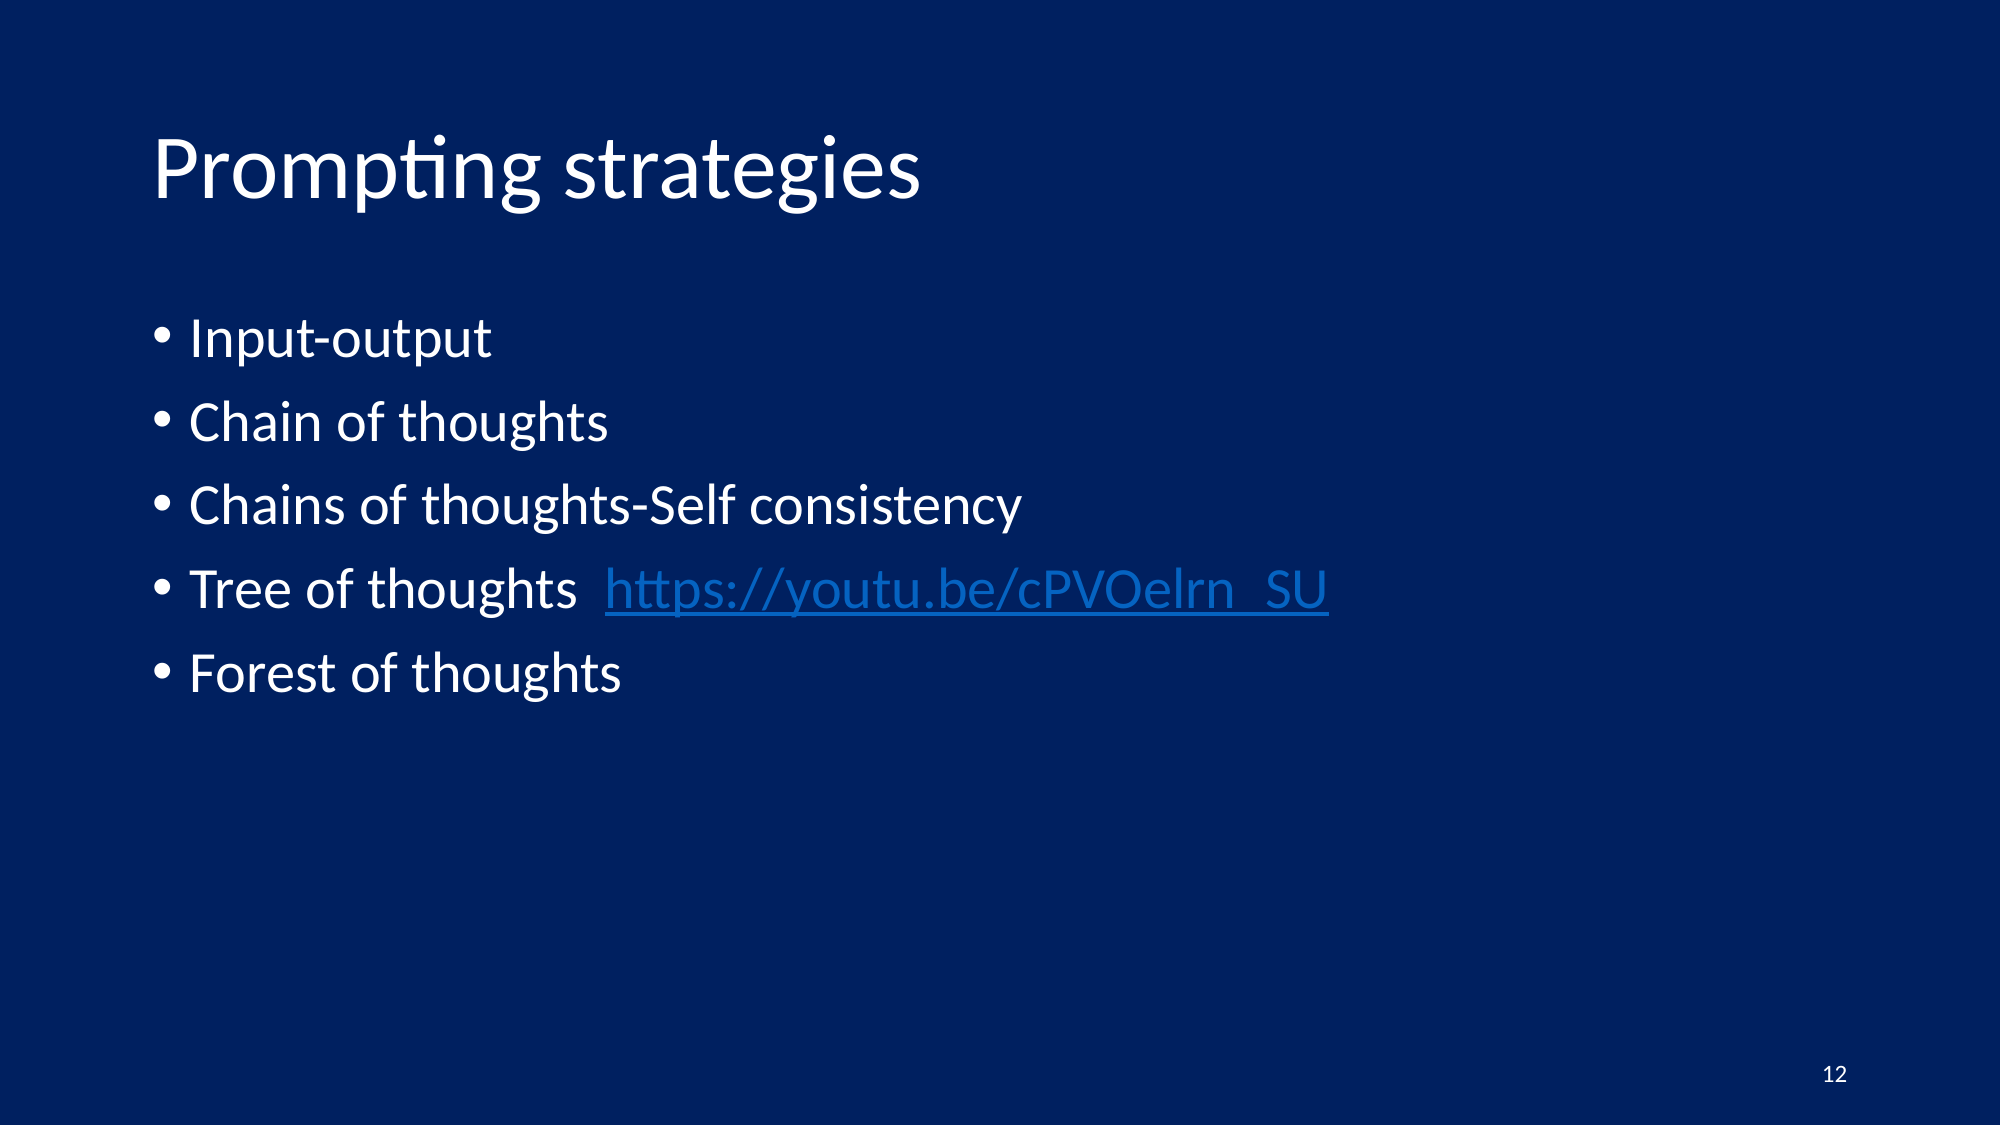

# Prompting strategies
Input-output
Chain of thoughts
Chains of thoughts-Self consistency
Tree of thoughts  https://youtu.be/cPVOelrn_SU
Forest of thoughts
12